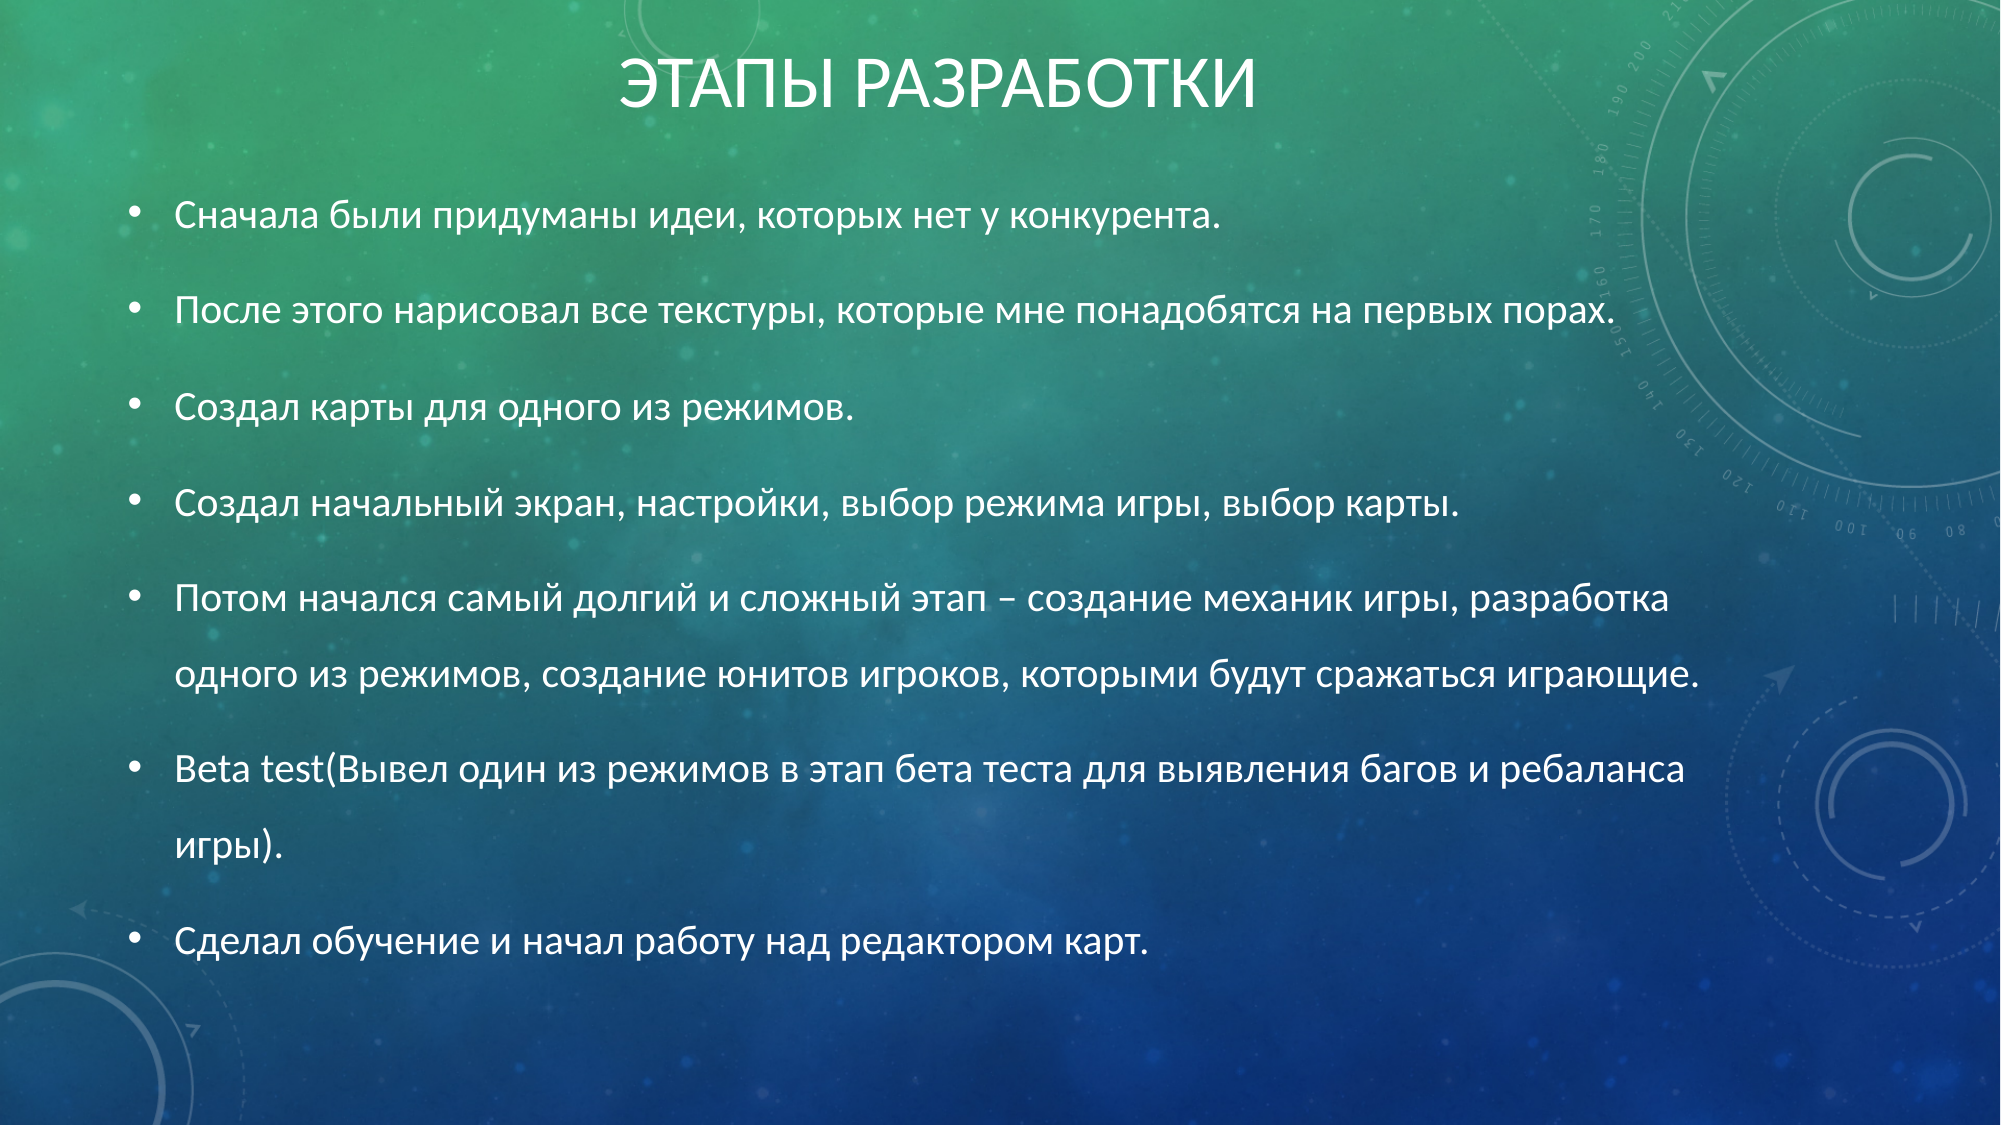

# Этапы разработки
Сначала были придуманы идеи, которых нет у конкурента.
После этого нарисовал все текстуры, которые мне понадобятся на первых порах.
Создал карты для одного из режимов.
Создал начальный экран, настройки, выбор режима игры, выбор карты.
Потом начался самый долгий и сложный этап – создание механик игры, разработка одного из режимов, создание юнитов игроков, которыми будут сражаться играющие.
Beta test(Вывел один из режимов в этап бета теста для выявления багов и ребаланса игры).
Сделал обучение и начал работу над редактором карт.